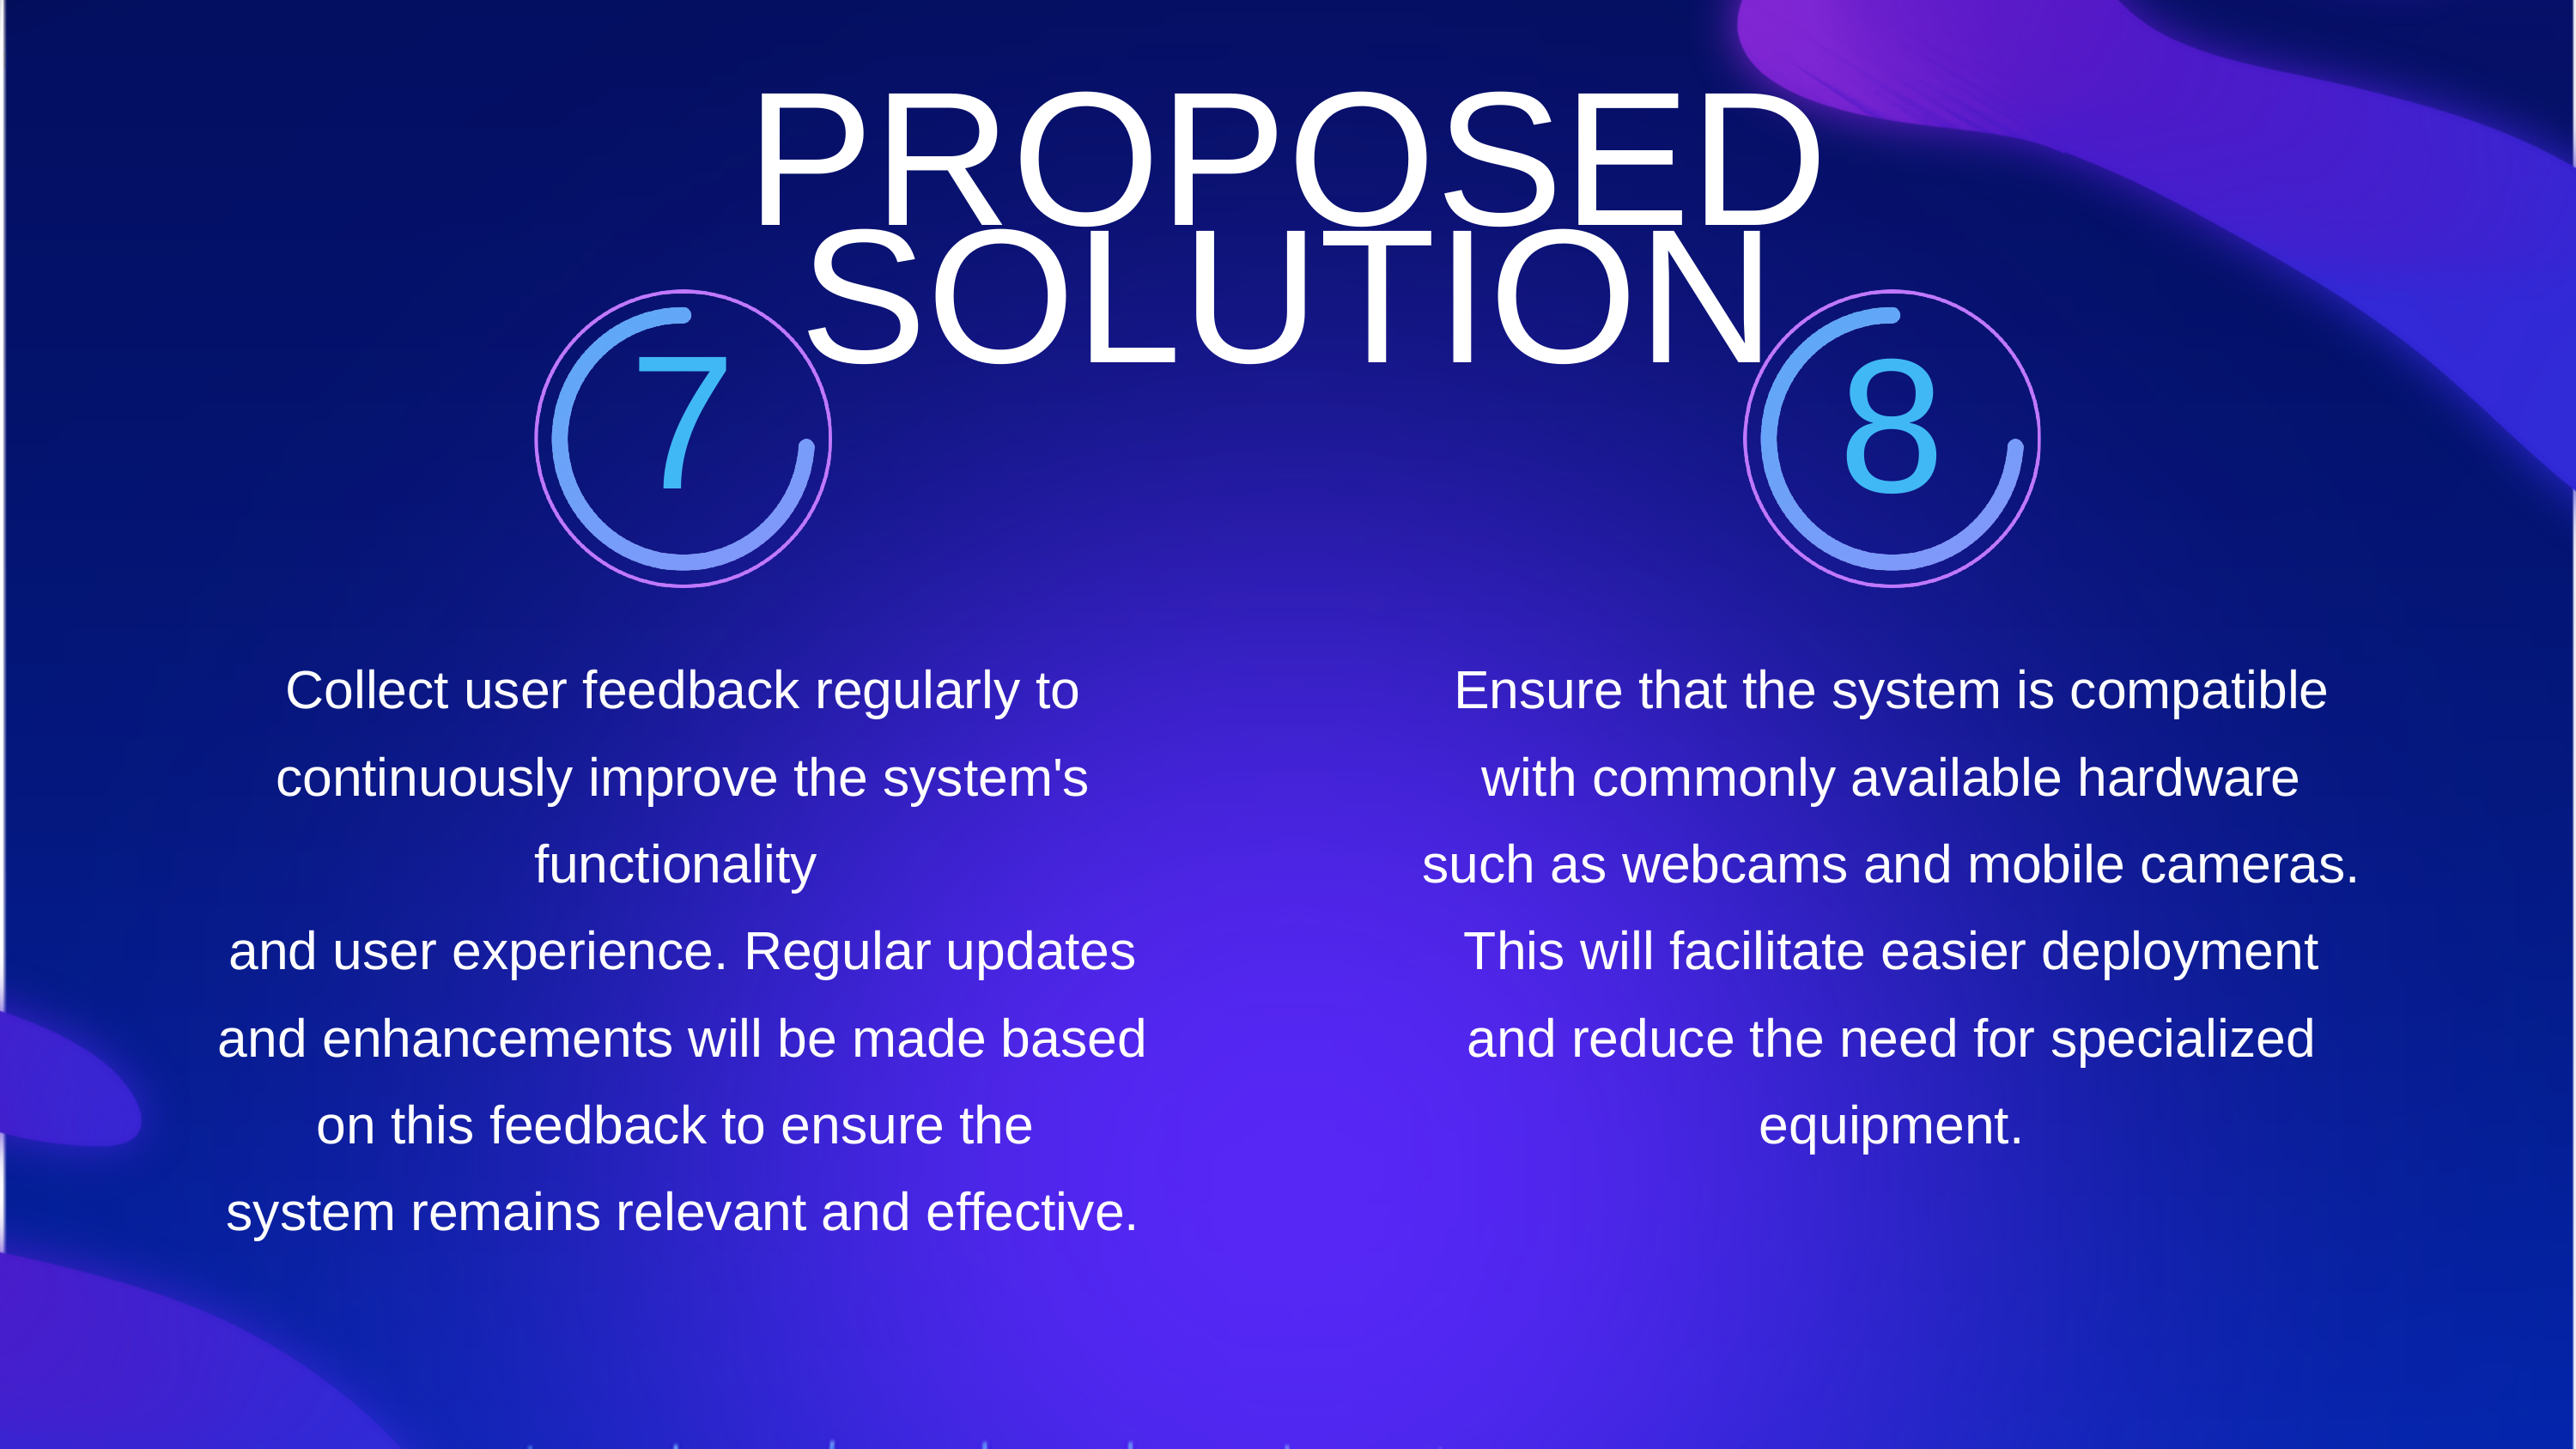

PROPOSED SOLUTION

7
8
Collect user feedback regularly to continuously improve the system's functionality
and user experience. Regular updates and enhancements will be made based on this feedback to ensure the
system remains relevant and effective.

Ensure that the system is compatible with commonly available hardware such as webcams and mobile cameras.
This will facilitate easier deployment and reduce the need for specialized equipment.